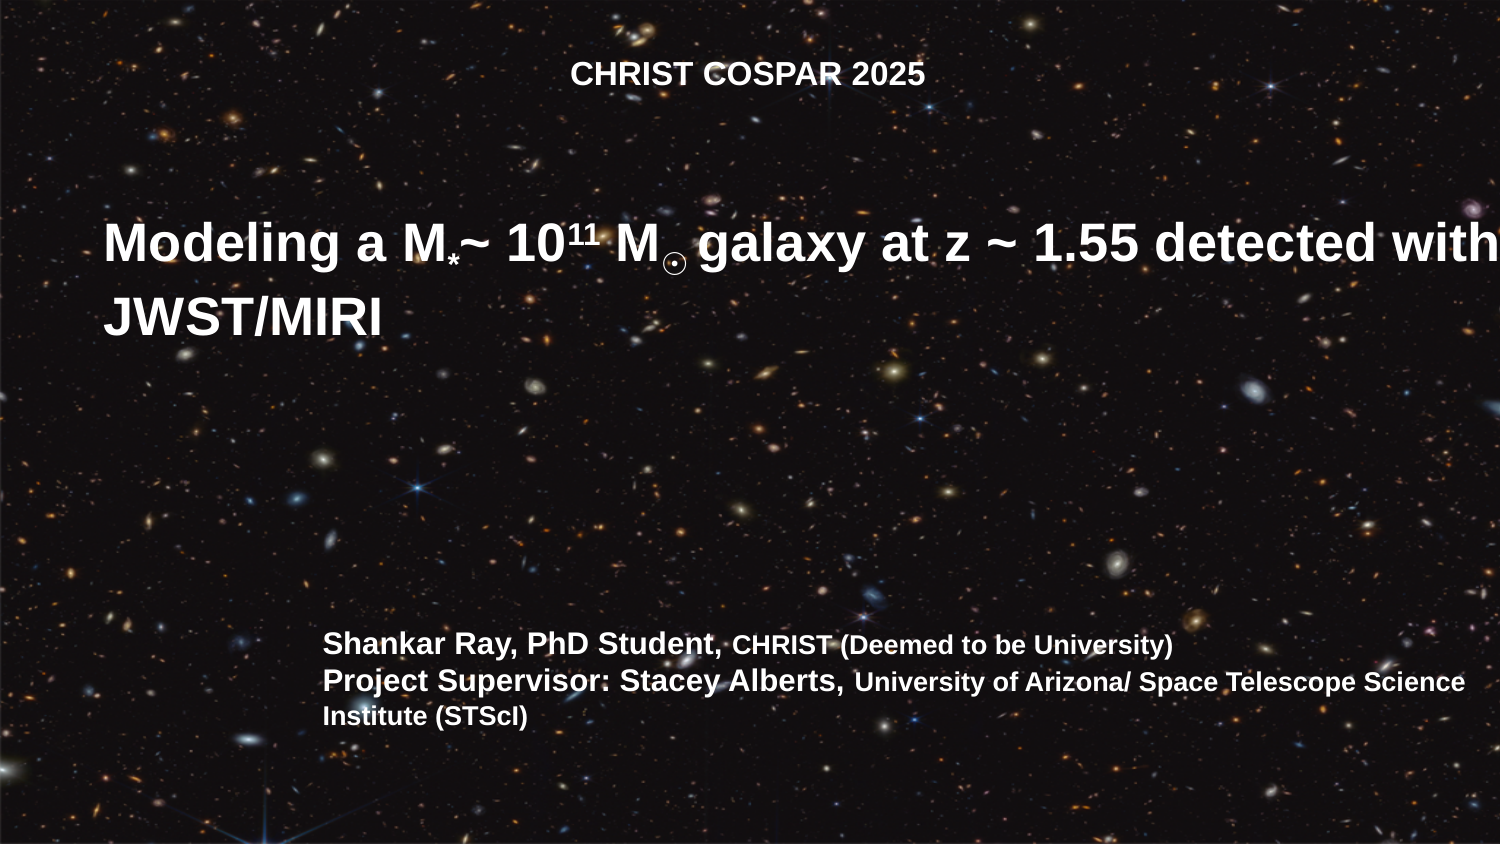

CHRIST COSPAR 2025
# Modeling a M*~ 1011 M☉ galaxy at z ~ 1.55 detected with JWST/MIRI
Shankar Ray, PhD Student, CHRIST (Deemed to be University)
Project Supervisor: Stacey Alberts, University of Arizona/ Space Telescope Science Institute (STScI)